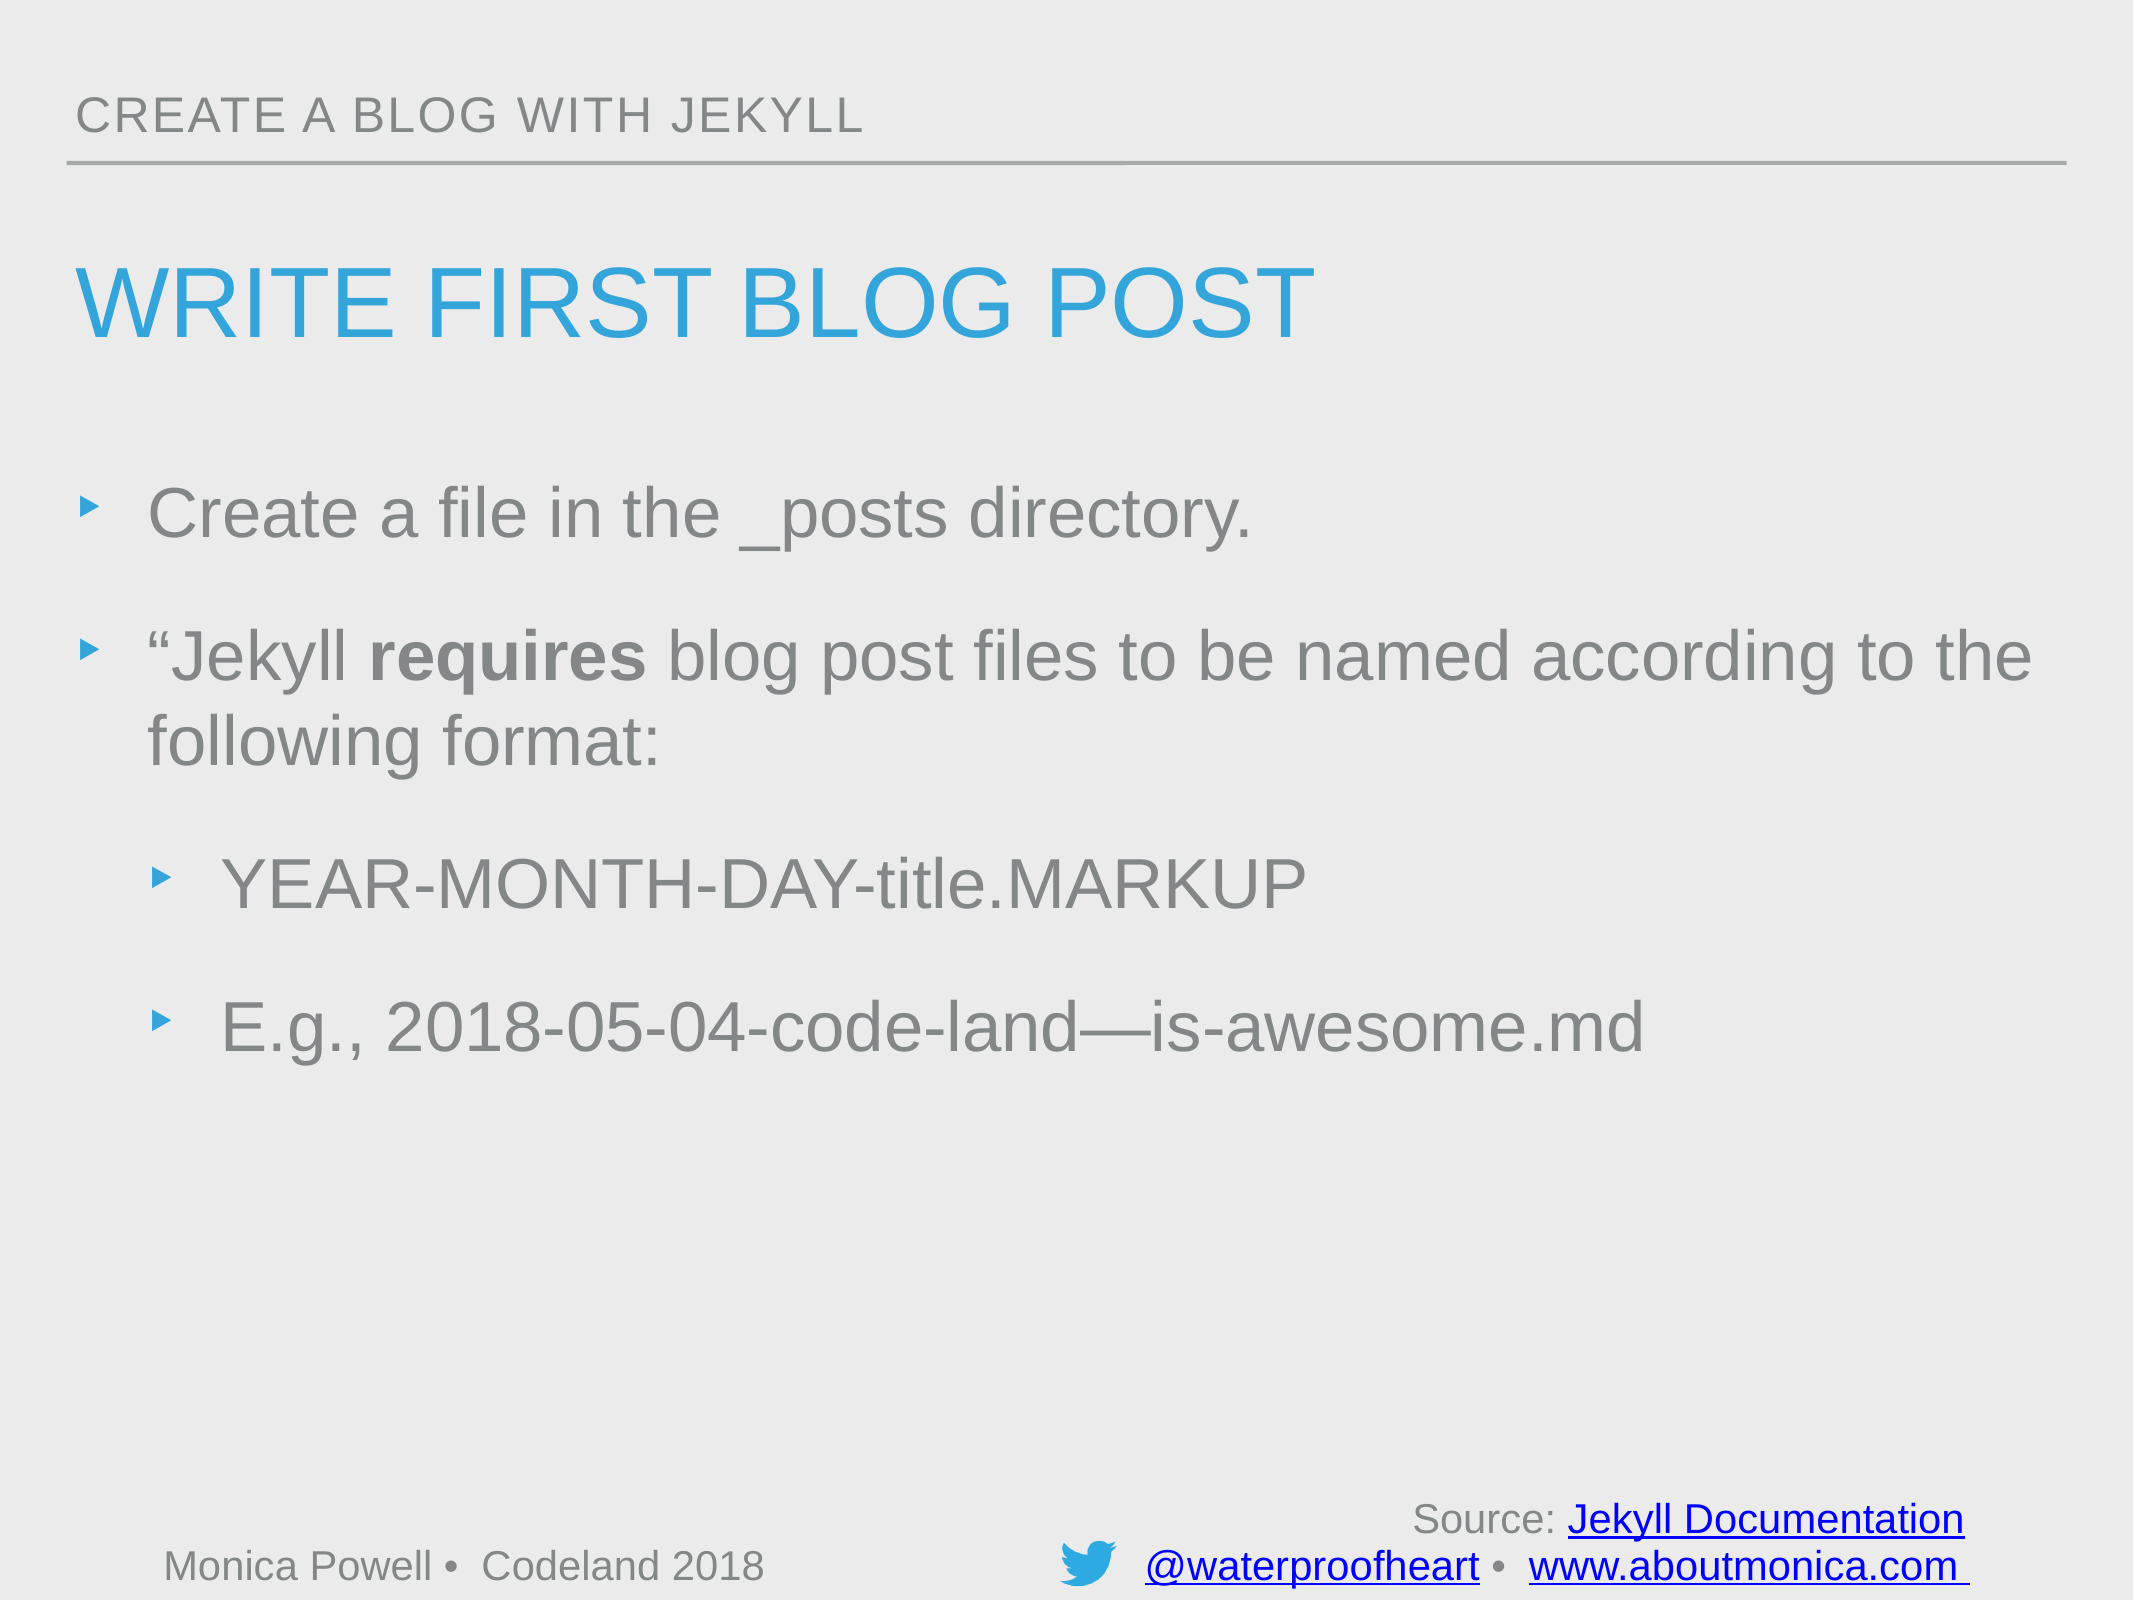

30
Create a blog with jekyll
# WRITE FIRST BLOG POST
Create a file in the _posts directory.
“Jekyll requires blog post files to be named according to the following format:
YEAR-MONTH-DAY-title.MARKUP
E.g., 2018-05-04-code-land—is-awesome.md
Source: Jekyll Documentation